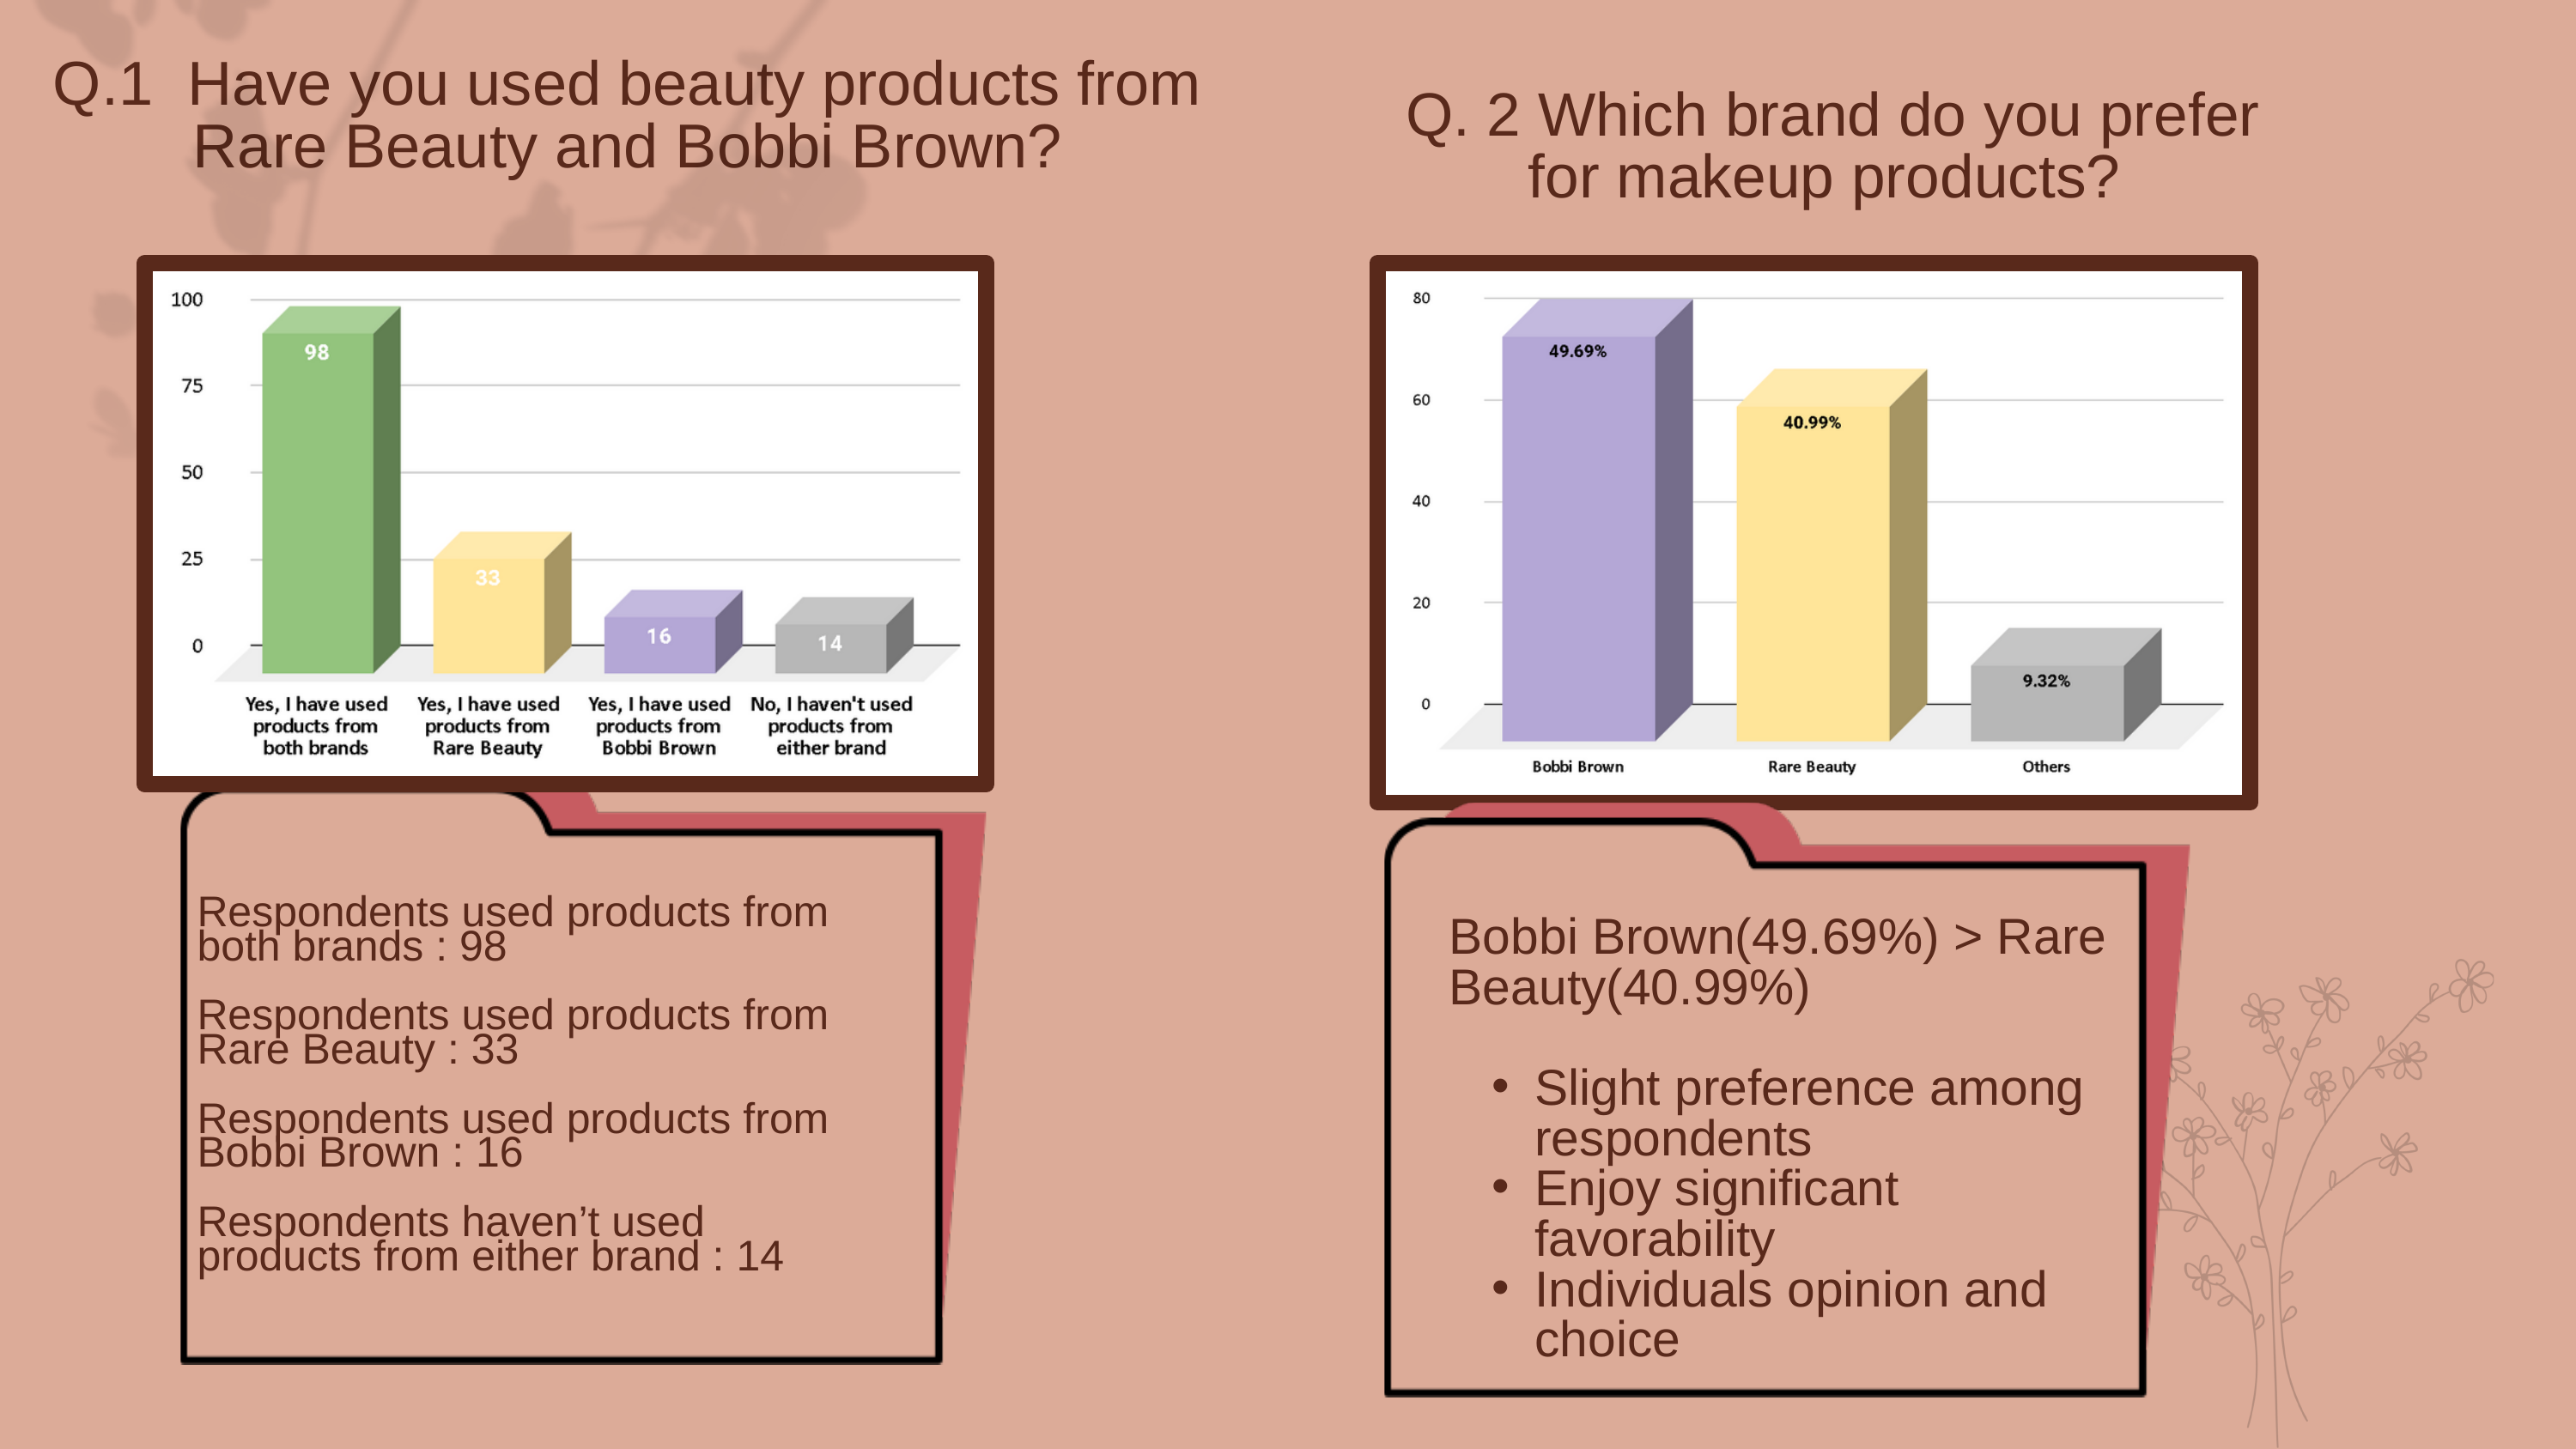

Q.1  Have you used beauty products from Rare Beauty and Bobbi Brown?

Q. 2 Which brand do you prefer for makeup products?

Respondents used products from both brands : 98

Respondents used products from Rare Beauty : 33

Respondents used products from Bobbi Brown : 16

Respondents haven’t used products from either brand : 14

Bobbi Brown(49.69%) > Rare Beauty(40.99%)

Slight preference among respondents
Enjoy significant favorability
Individuals opinion and choice